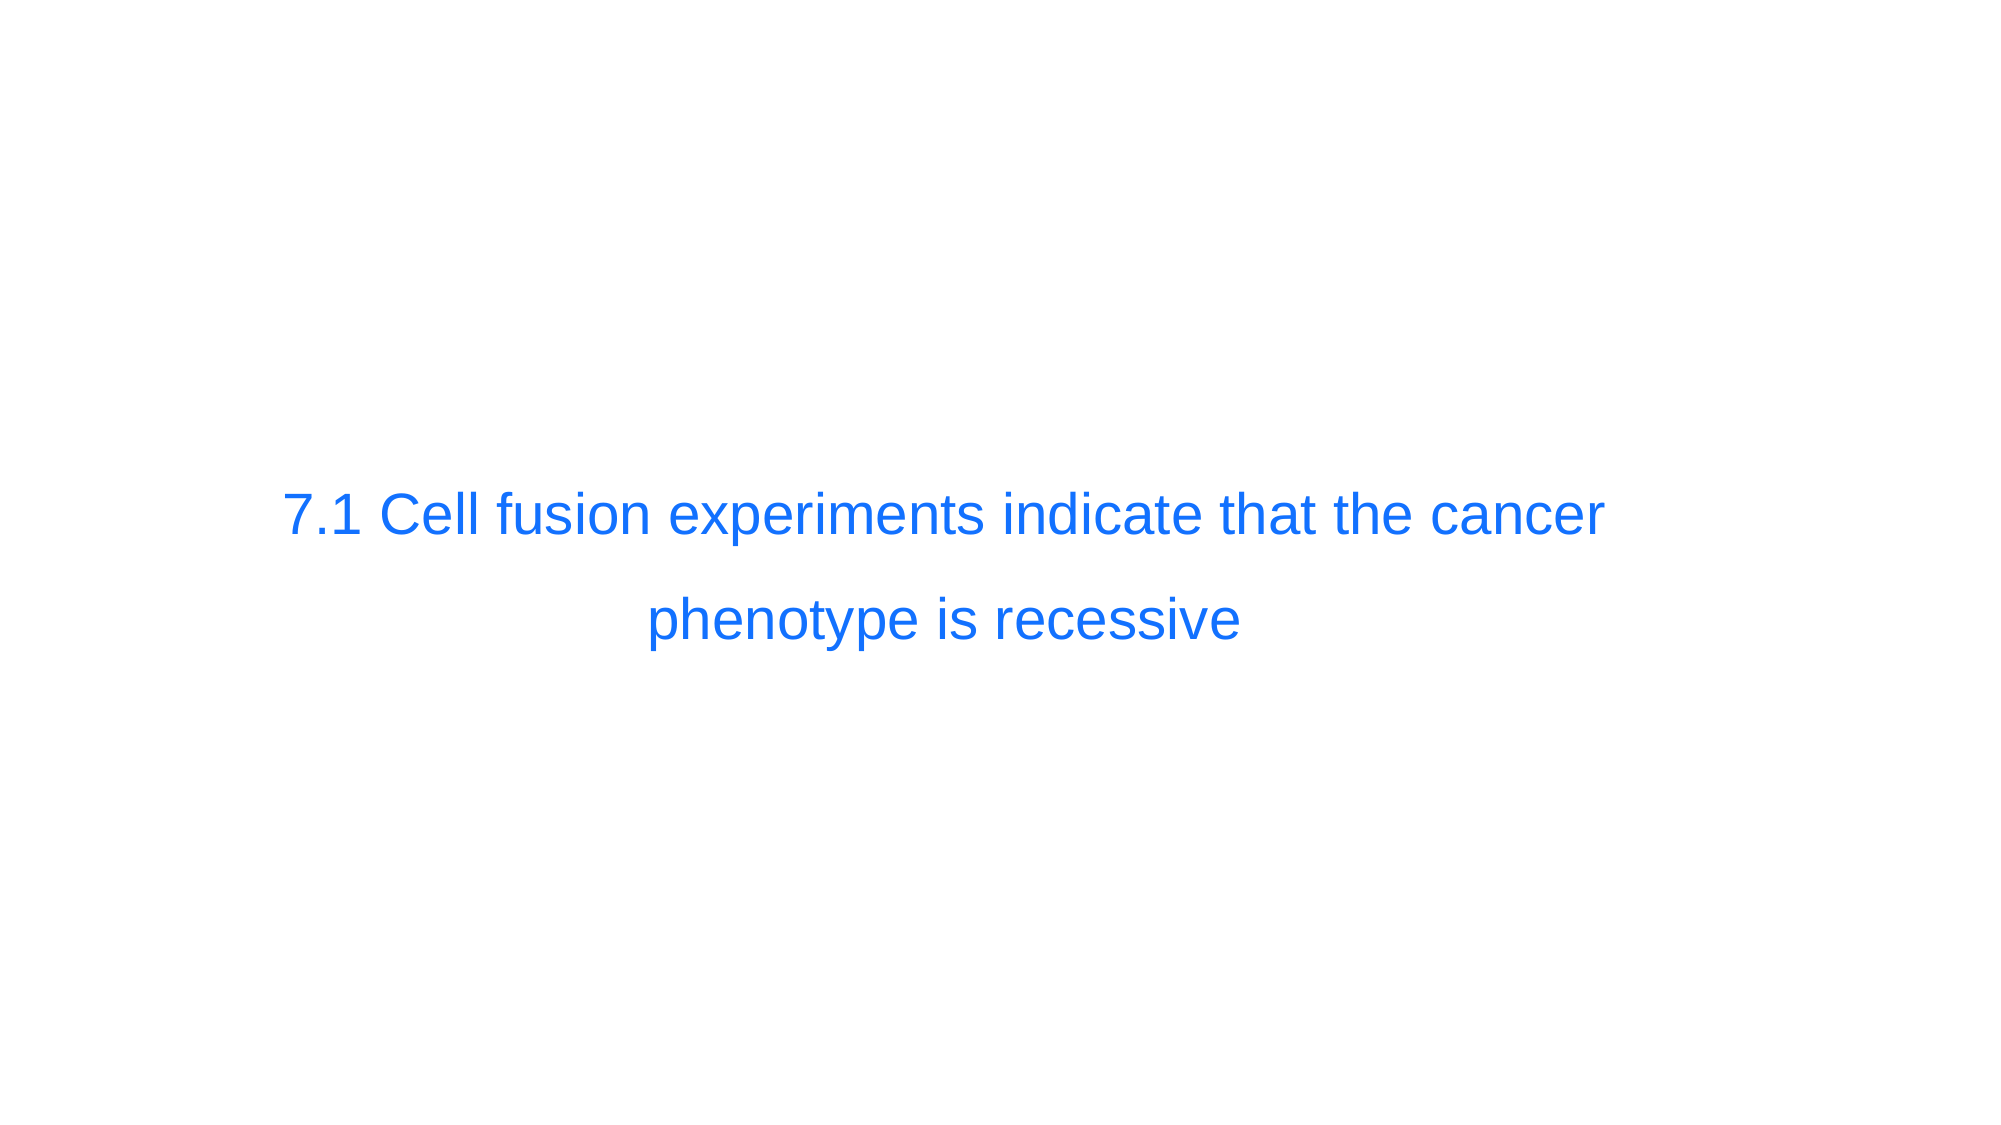

7.1 Cell fusion experiments indicate that the cancer phenotype is recessive